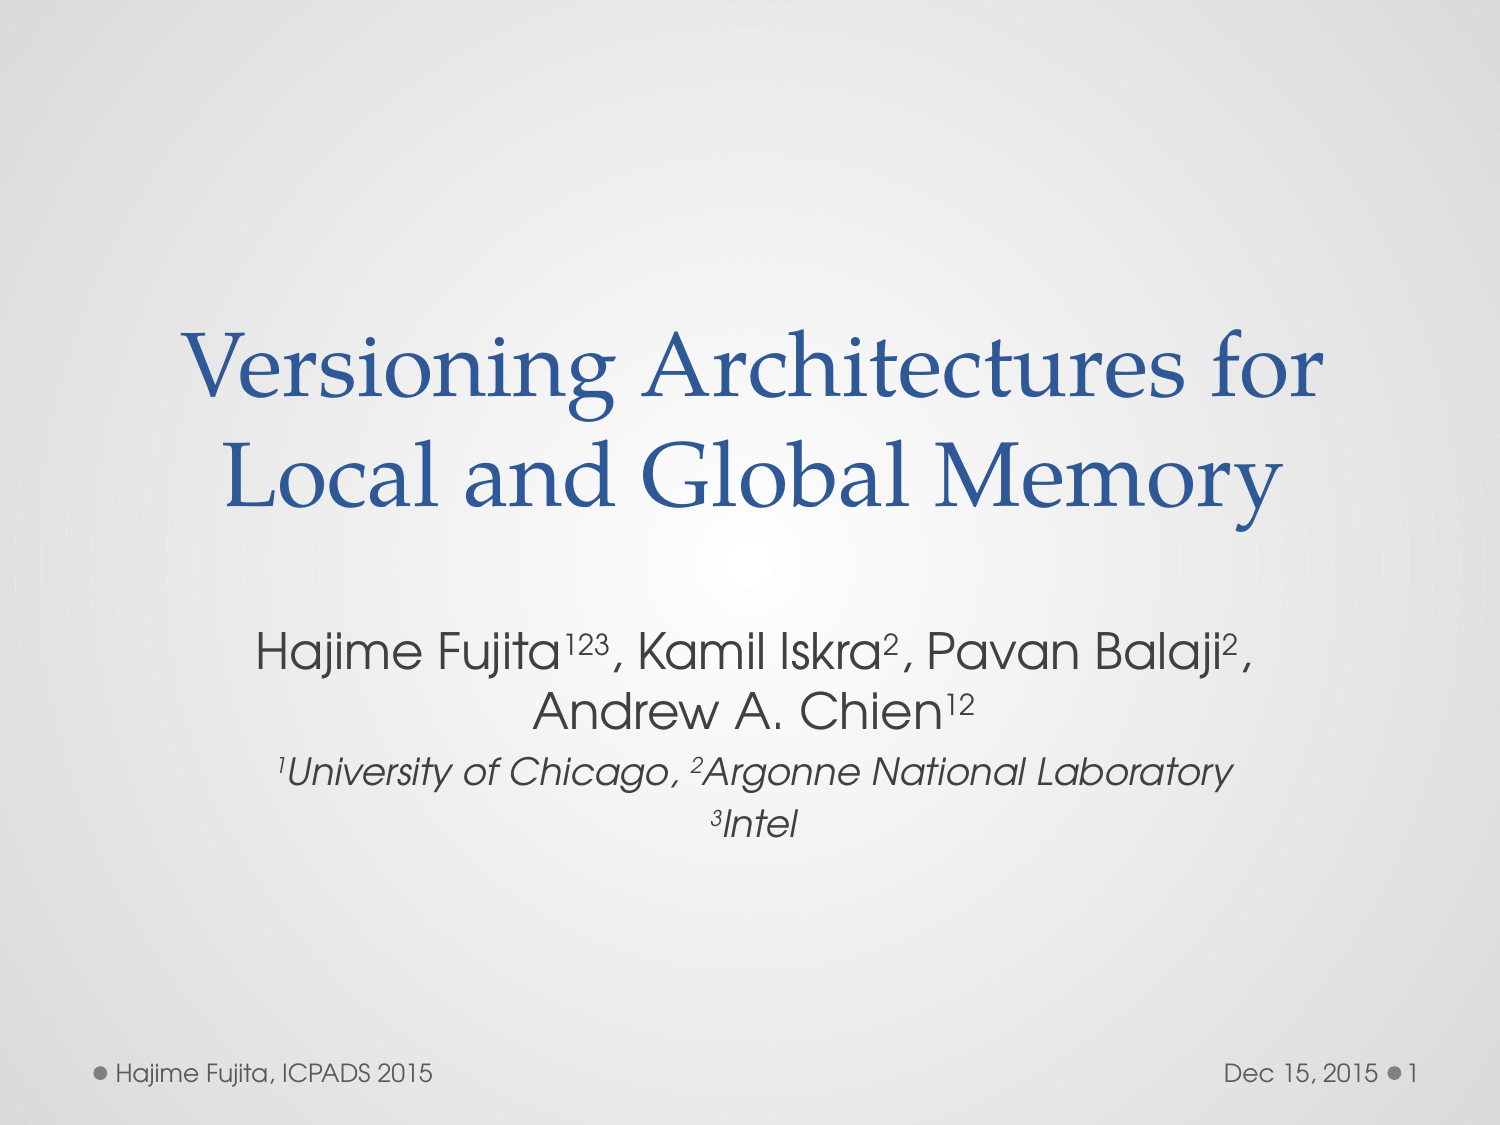

# Versioning Architectures for Local and Global Memory
Hajime Fujita123, Kamil Iskra2, Pavan Balaji2, Andrew A. Chien12
1University of Chicago, 2Argonne National Laboratory
3Intel
Hajime Fujita, ICPADS 2015
Dec 15, 2015
1